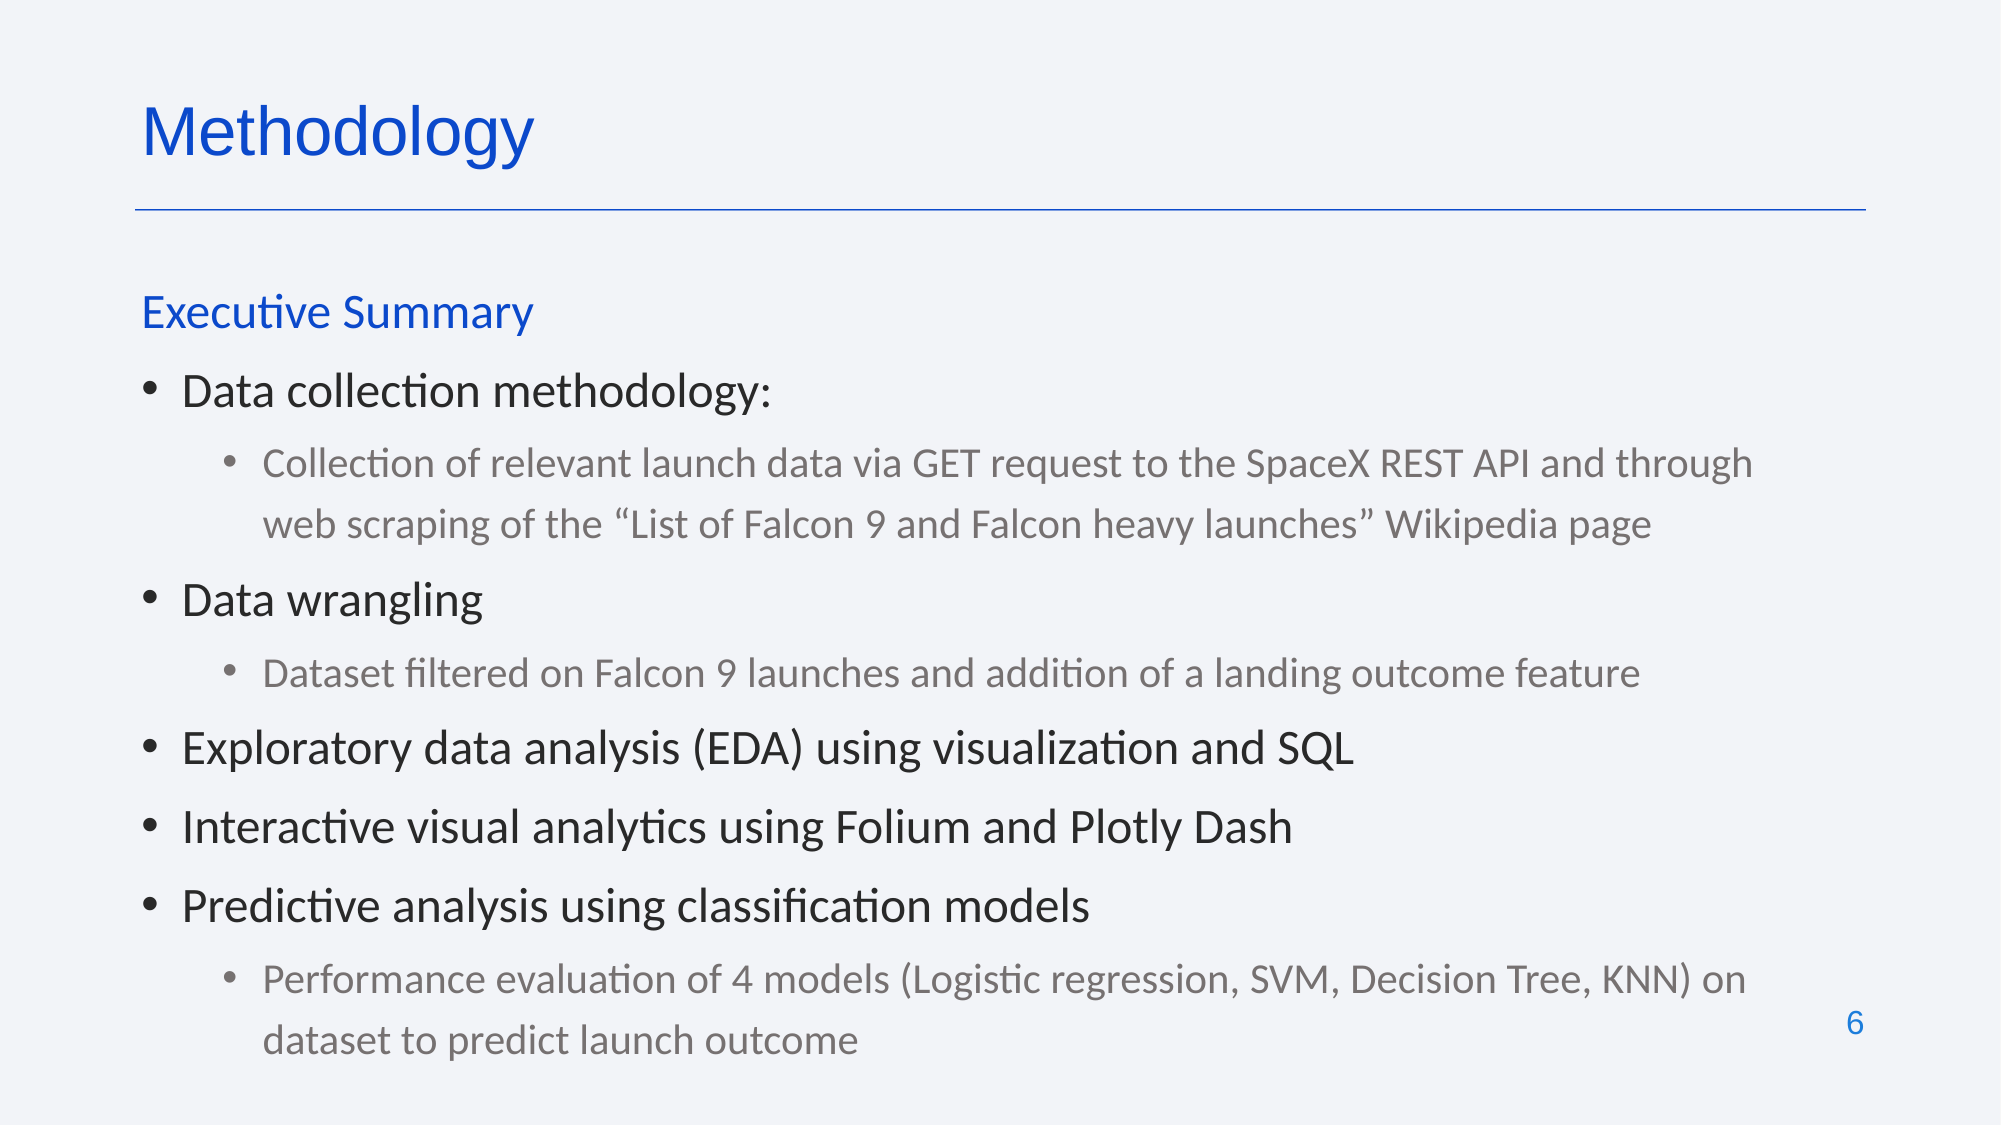

Methodology
Executive Summary
Data collection methodology:
Collection of relevant launch data via GET request to the SpaceX REST API and through web scraping of the “List of Falcon 9 and Falcon heavy launches” Wikipedia page
Data wrangling
Dataset filtered on Falcon 9 launches and addition of a landing outcome feature
Exploratory data analysis (EDA) using visualization and SQL
Interactive visual analytics using Folium and Plotly Dash
Predictive analysis using classification models
Performance evaluation of 4 models (Logistic regression, SVM, Decision Tree, KNN) on dataset to predict launch outcome

6